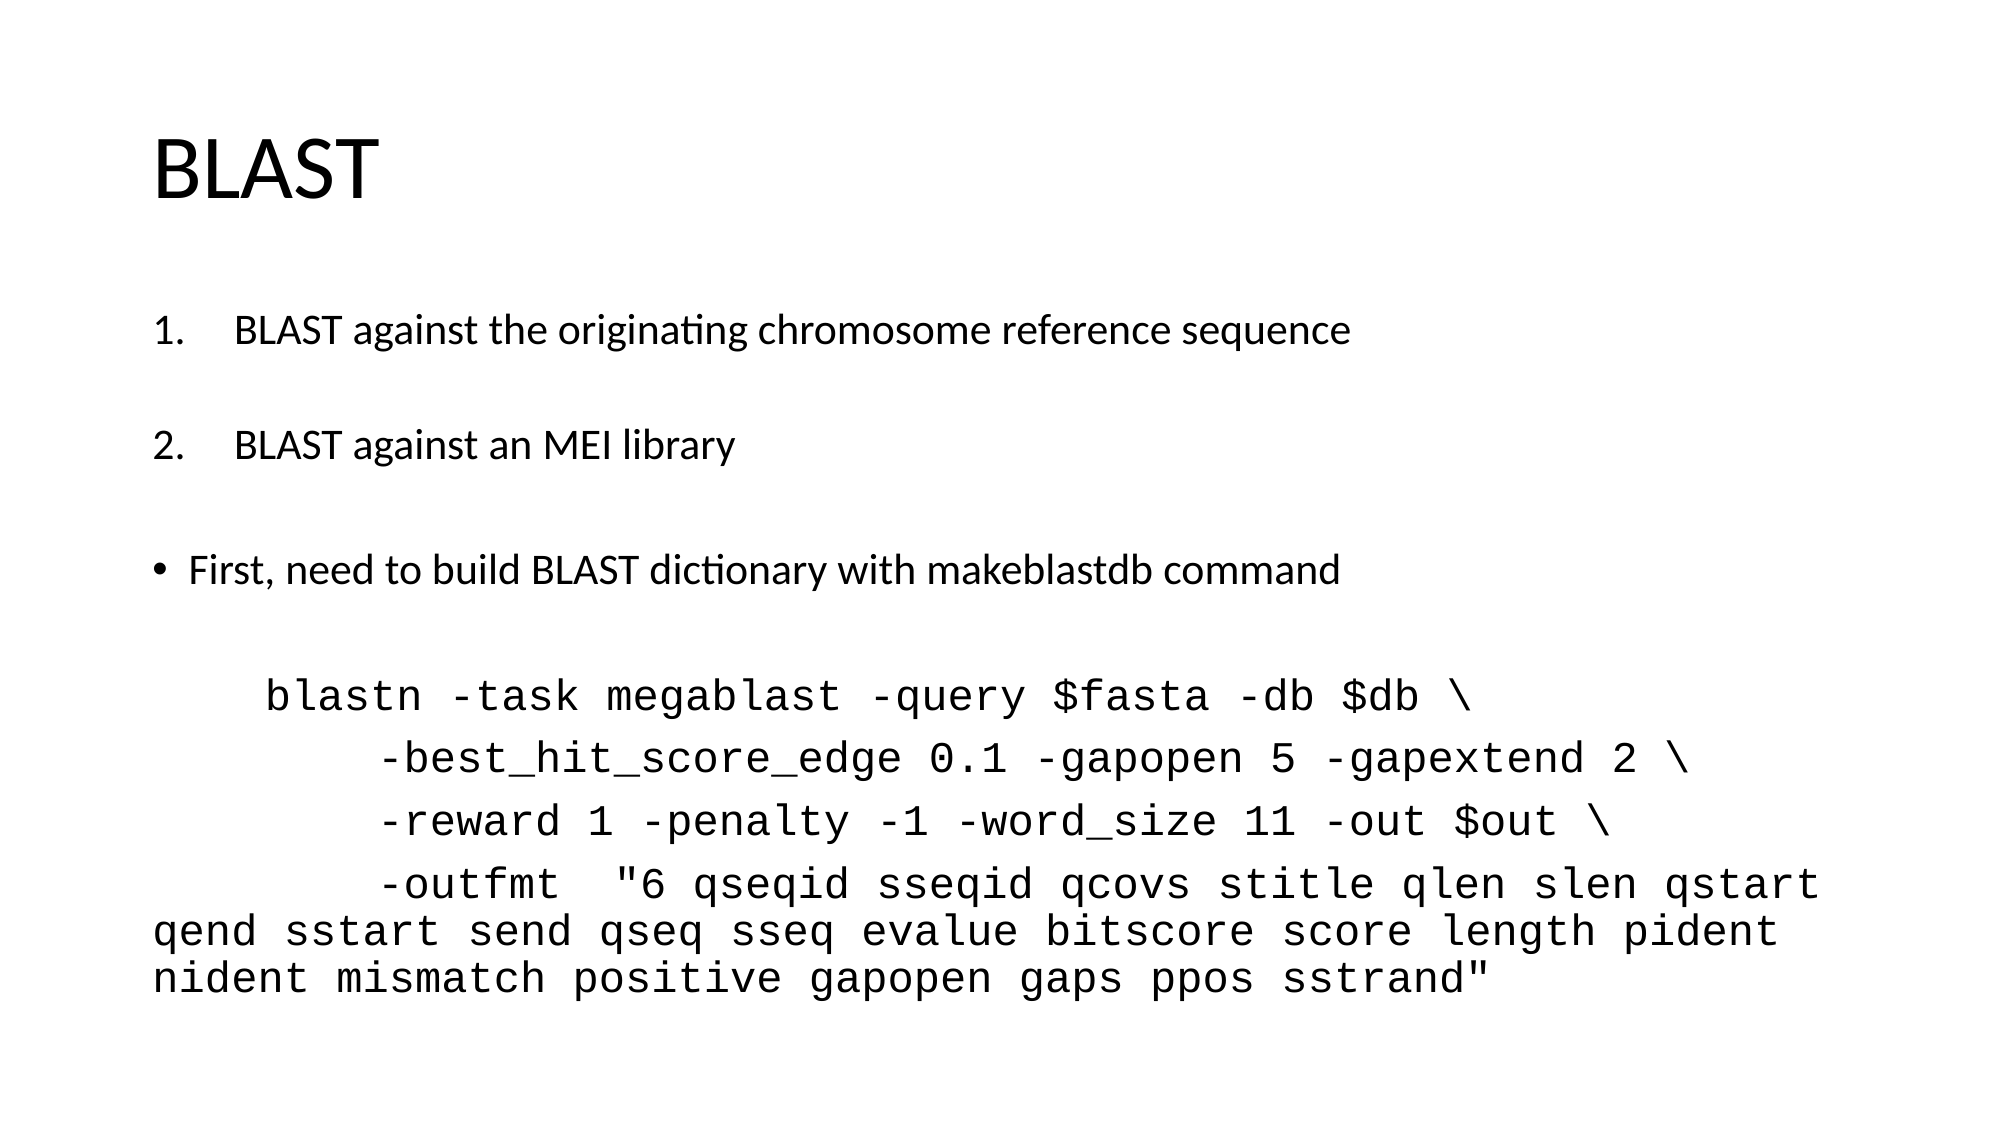

# BLAST
BLAST against the originating chromosome reference sequence
BLAST against an MEI library

First, need to build BLAST dictionary with makeblastdb command

	blastn -task megablast -query $fasta -db $db \
		-best_hit_score_edge 0.1 -gapopen 5 -gapextend 2 \
		-reward 1 -penalty -1 -word_size 11 -out $out \
		-outfmt  "6 qseqid sseqid qcovs stitle qlen slen qstart qend sstart send qseq sseq evalue bitscore score length pident nident mismatch positive gapopen gaps ppos sstrand"